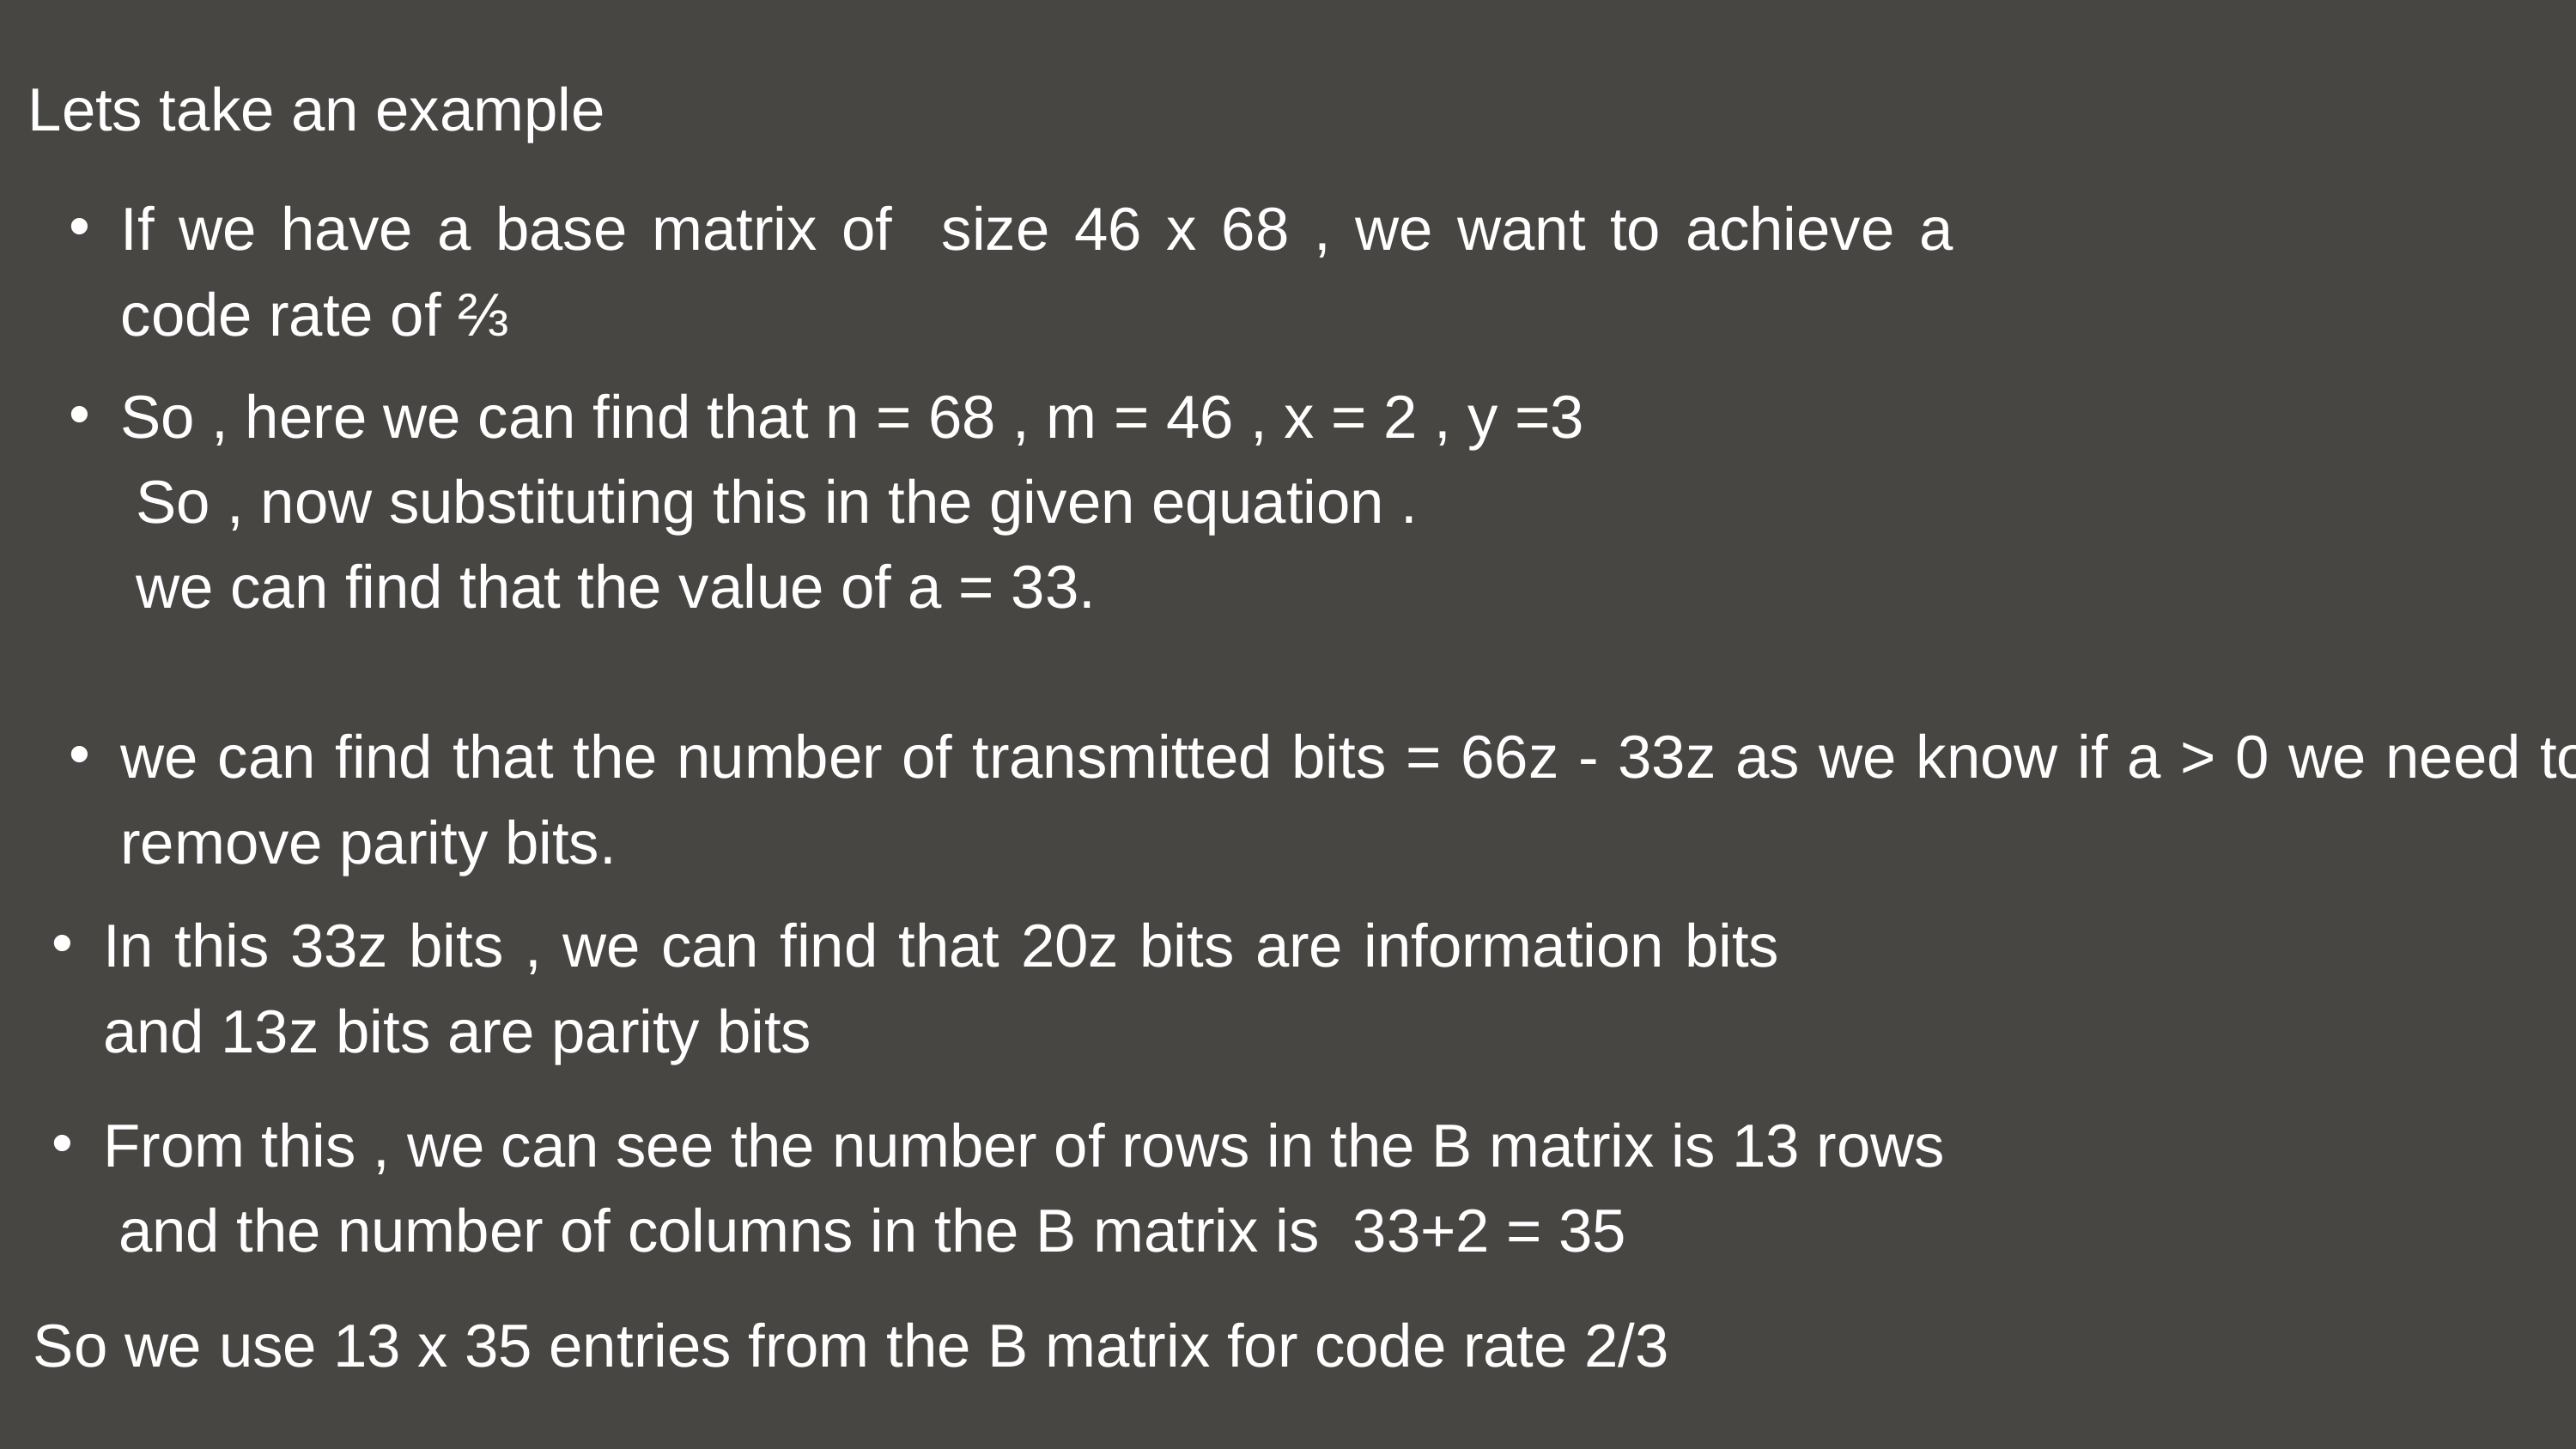

Lets take an example
If we have a base matrix of  size 46 x 68 , we want to achieve a code rate of ⅔

So , here we can find that n = 68 , m = 46 , x = 2 , y =3
       So , now substituting this in the given equation .
       we can find that the value of a = 33.

we can find that the number of transmitted bits = 66z - 33z as we know if a > 0 we need to remove parity bits.
In this 33z bits , we can find that 20z bits are information bits and 13z bits are parity bits
From this , we can see the number of rows in the B matrix is 13 rows
       and the number of columns in the B matrix is  33+2 = 35
So we use 13 x 35 entries from the B matrix for code rate 2/3